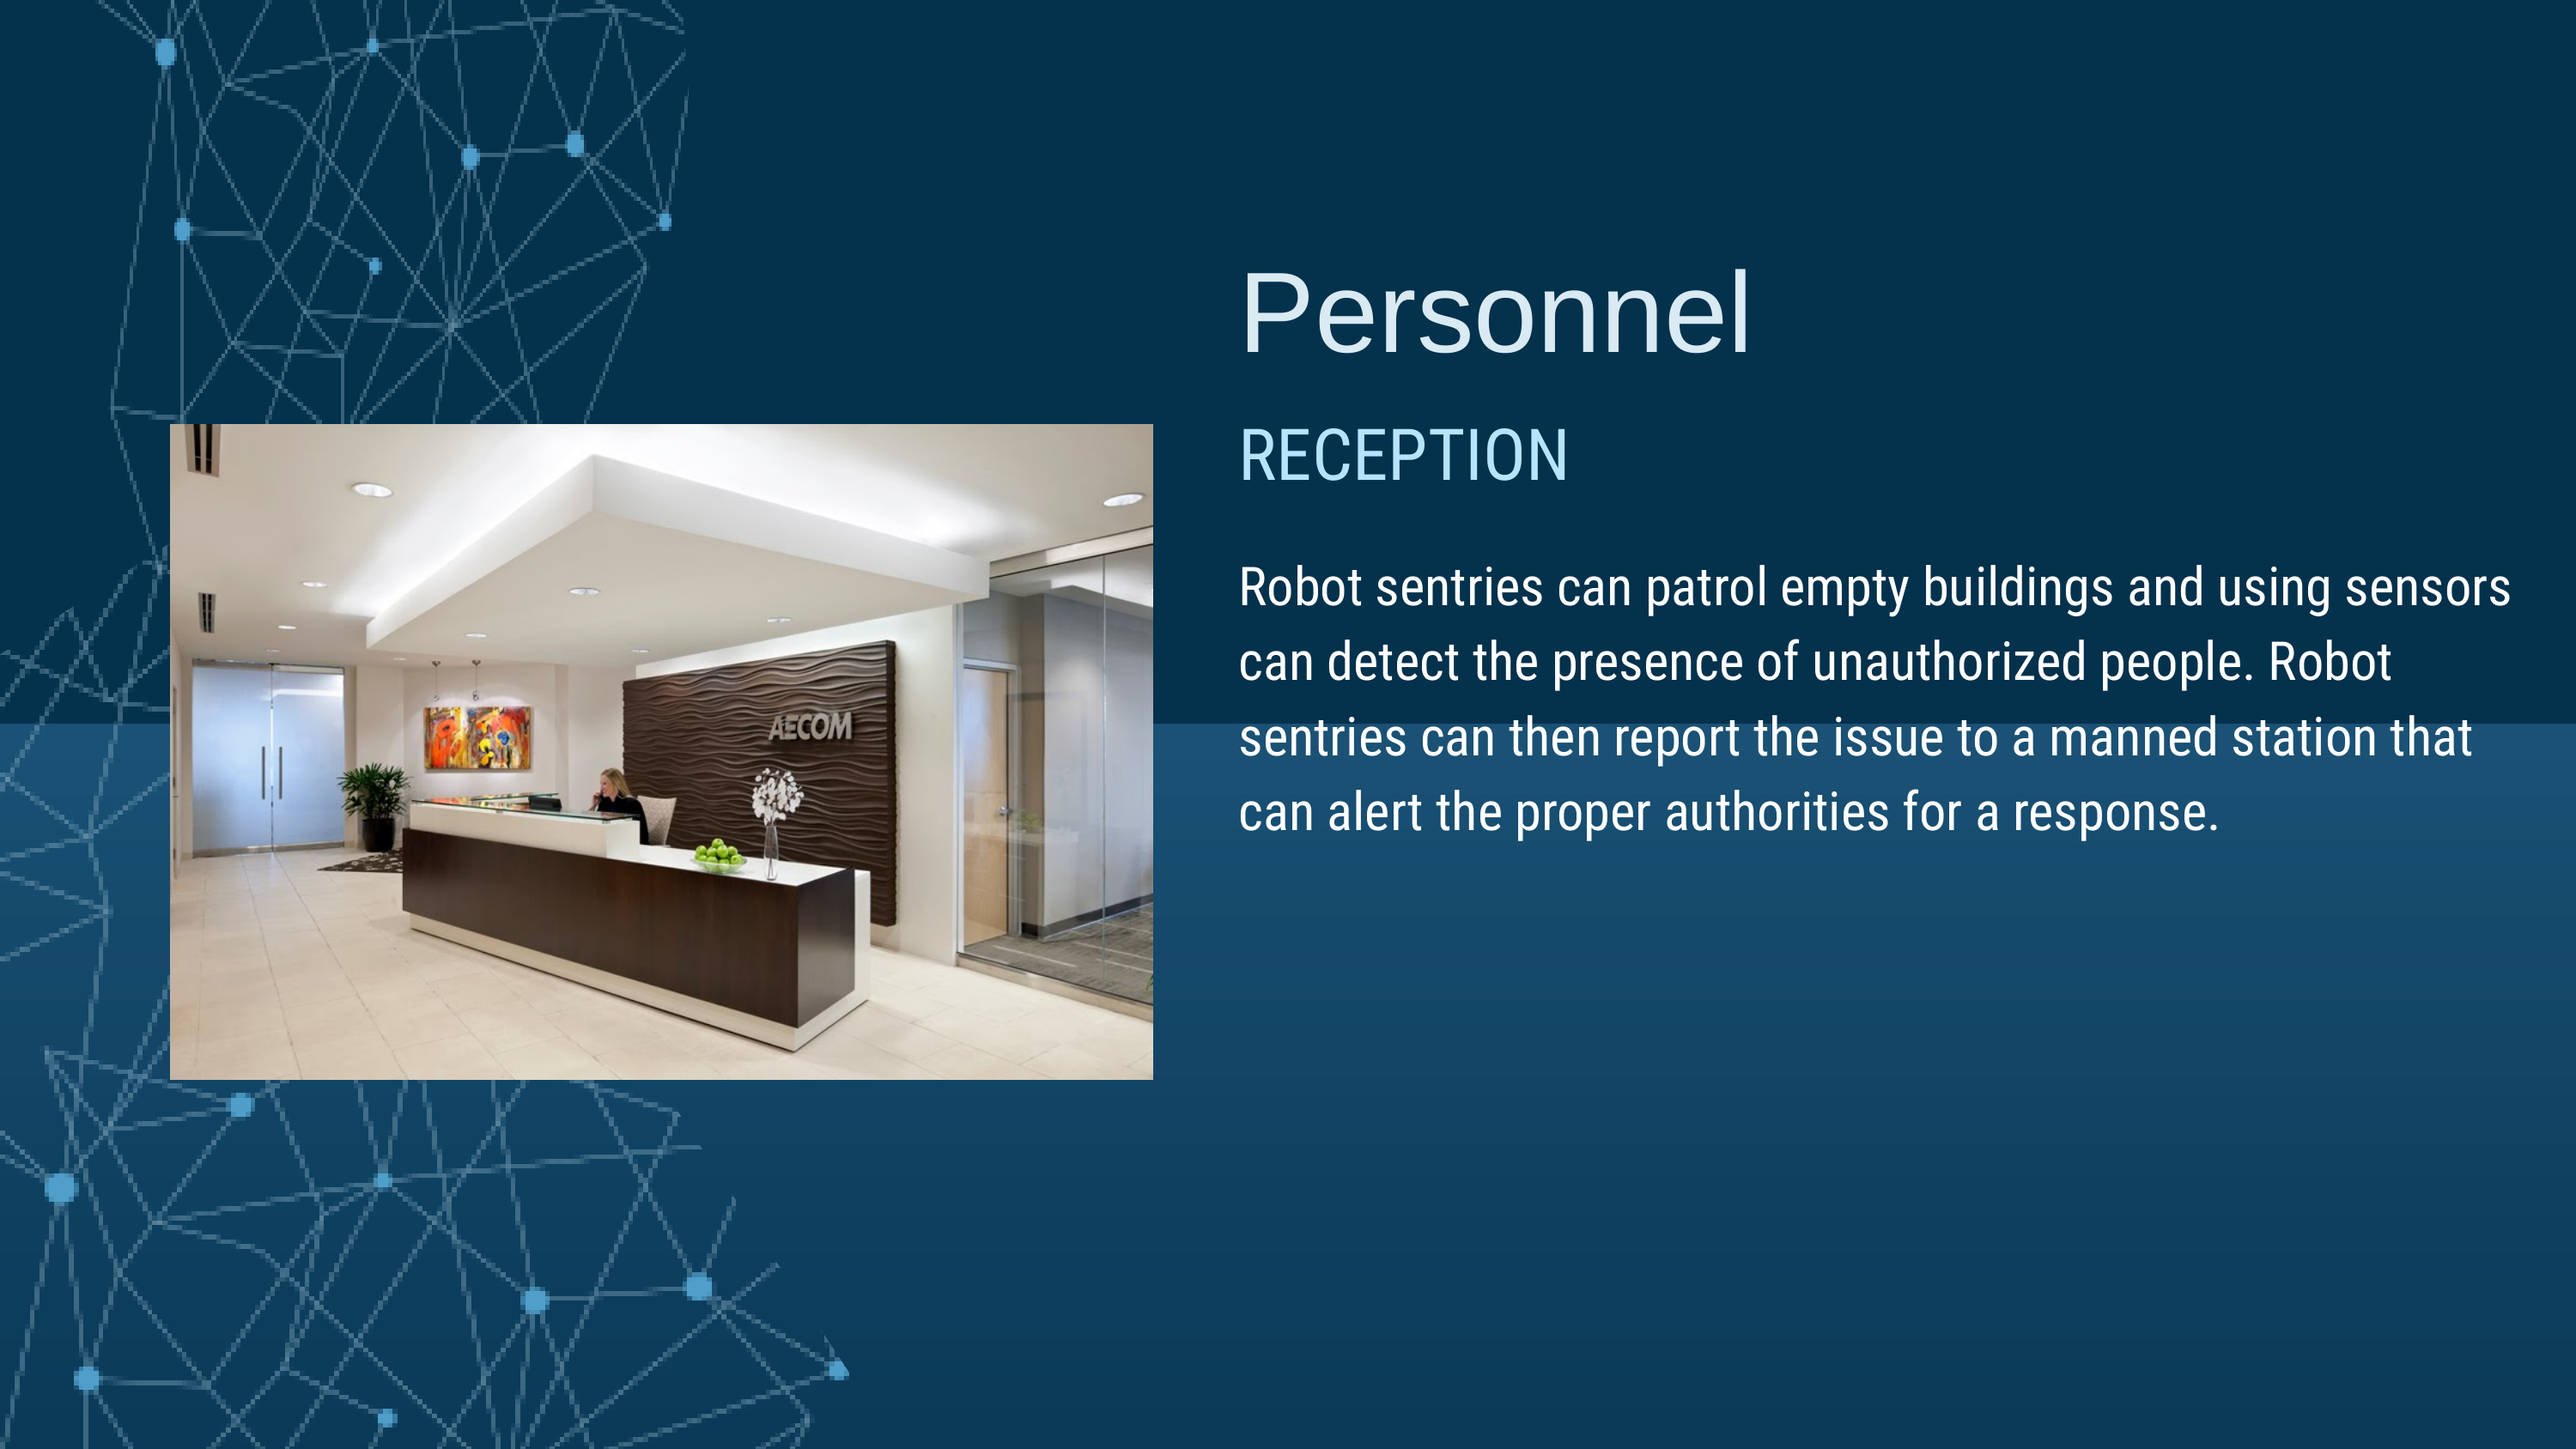

Personnel
RECEPTION

Robot sentries can patrol empty buildings and using sensors can detect the presence of unauthorized people. Robot sentries can then report the issue to a manned station that can alert the proper authorities for a response.